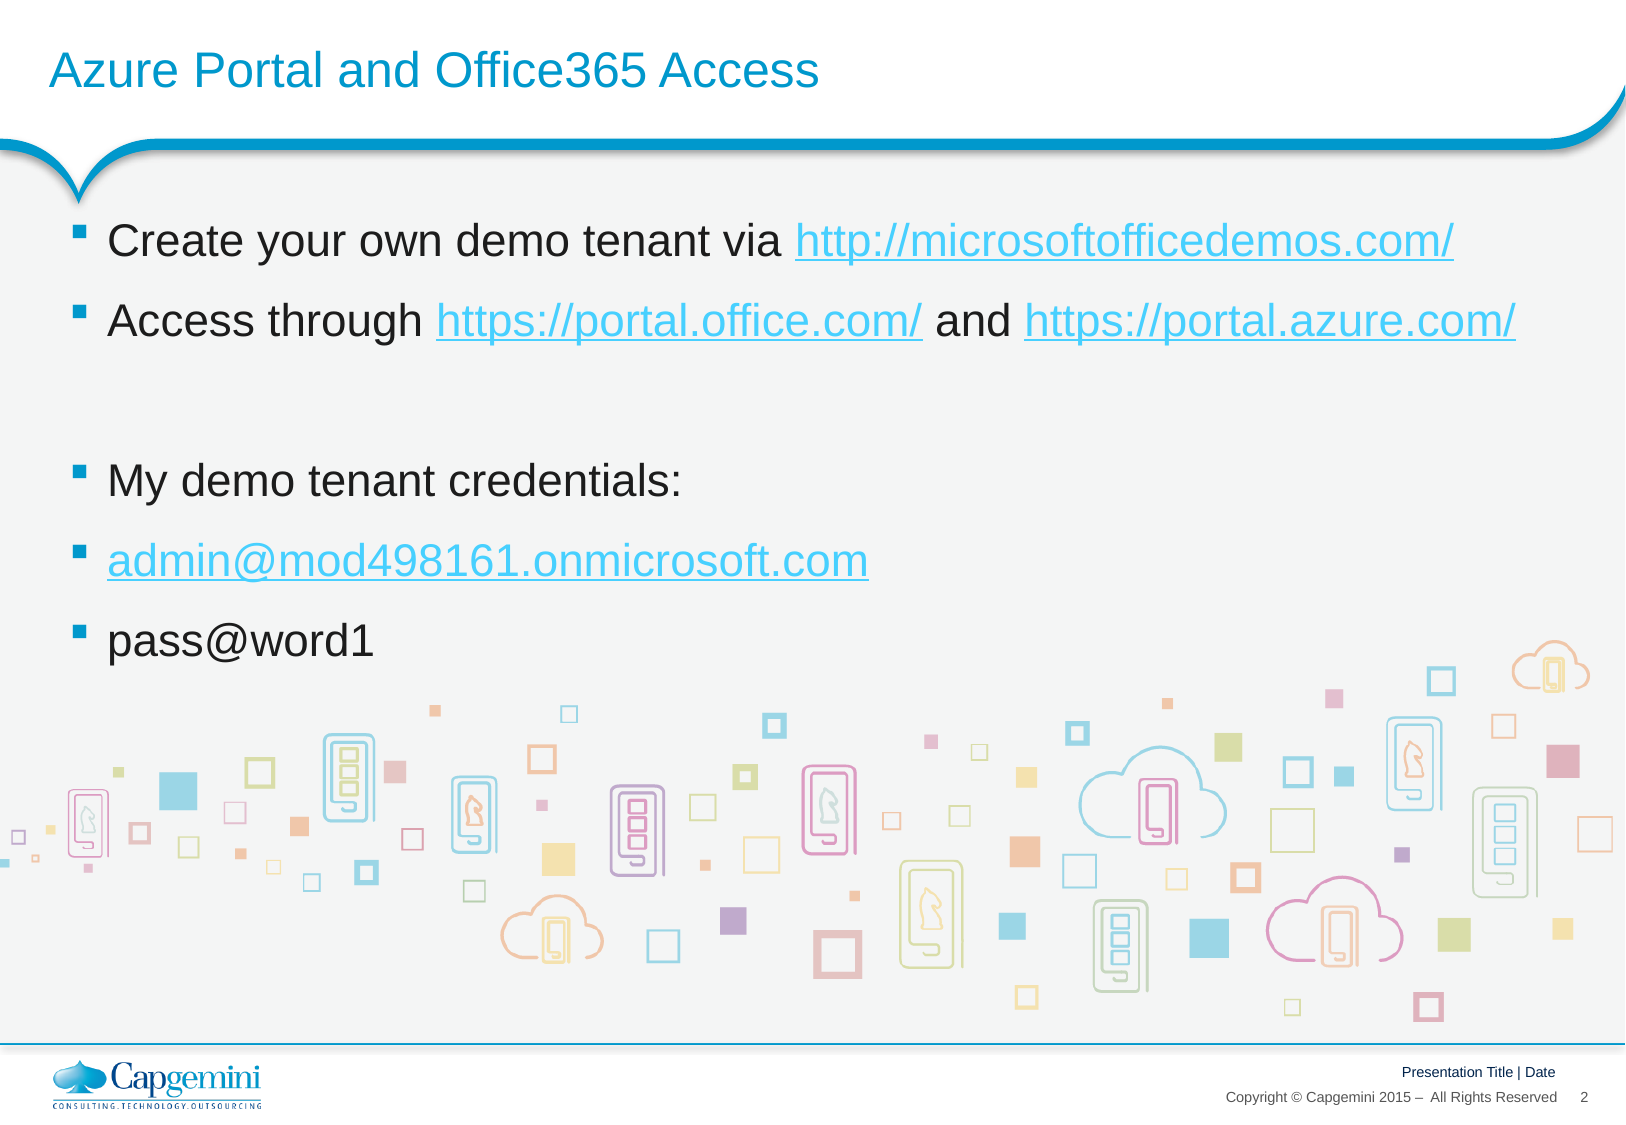

# Azure Portal and Office365 Access
Create your own demo tenant via http://microsoftofficedemos.com/
Access through https://portal.office.com/ and https://portal.azure.com/

My demo tenant credentials:
admin@mod498161.onmicrosoft.com
pass@word1